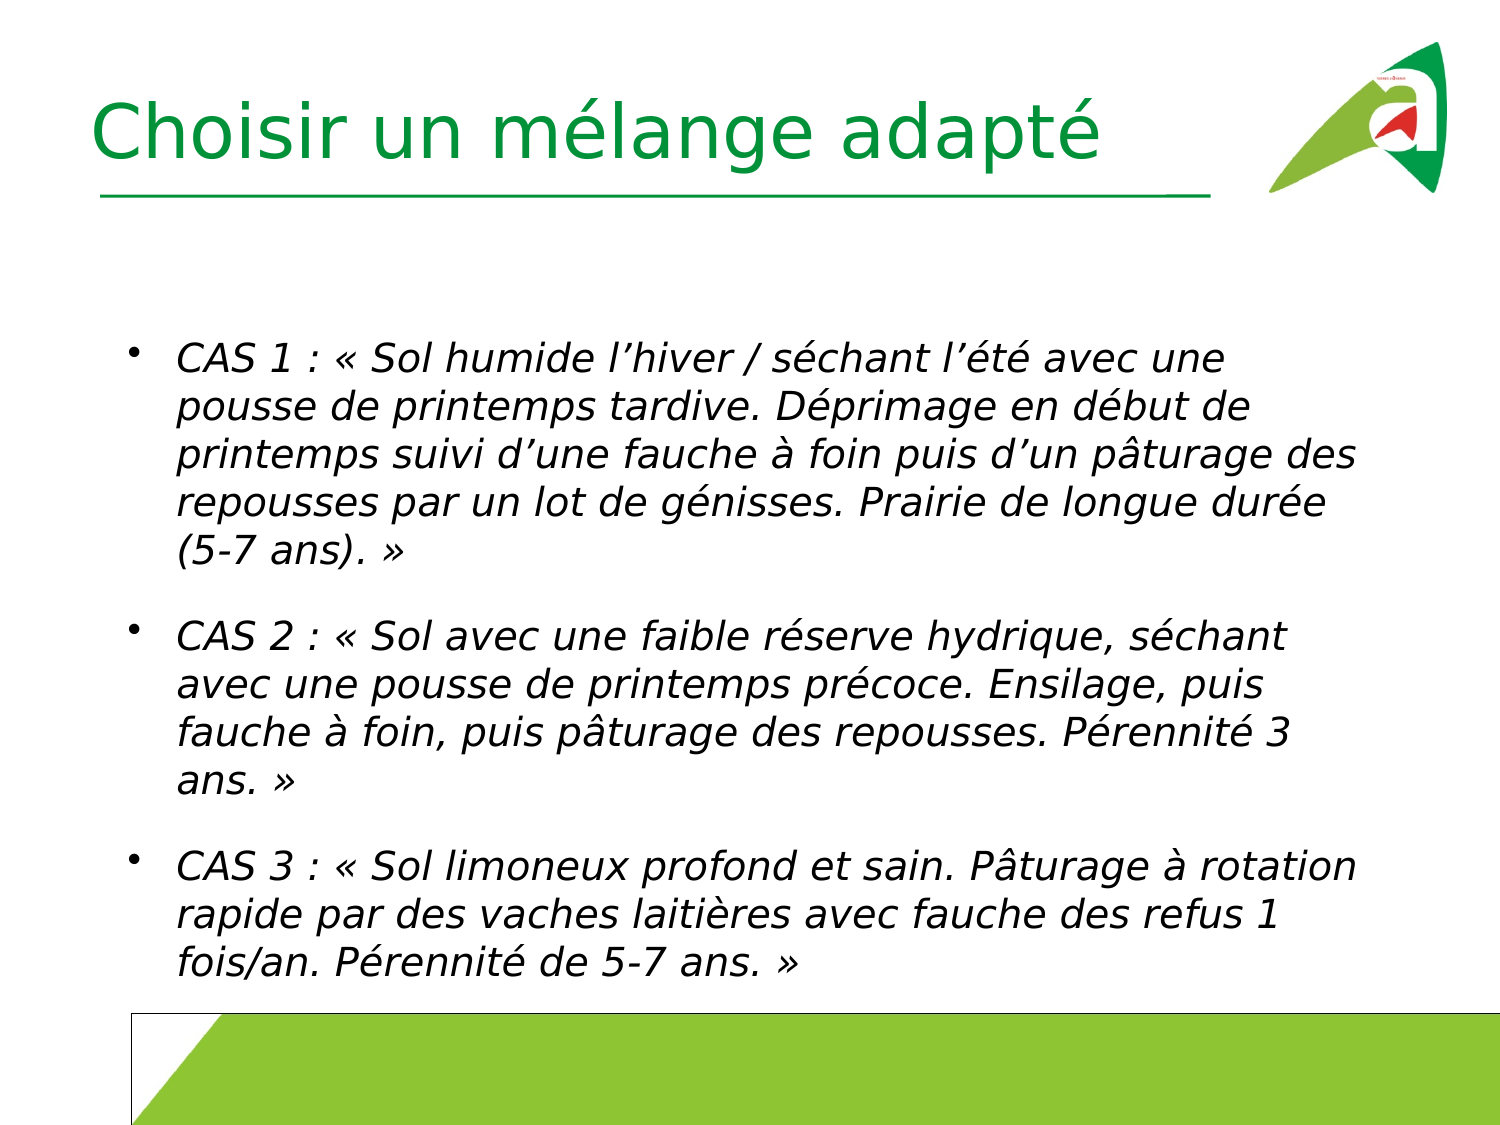

# Choisir un mélange adapté
CAS 1 : « Sol humide l’hiver / séchant l’été avec une pousse de printemps tardive. Déprimage en début de printemps suivi d’une fauche à foin puis d’un pâturage des repousses par un lot de génisses. Prairie de longue durée (5-7 ans). »

CAS 2 : « Sol avec une faible réserve hydrique, séchant avec une pousse de printemps précoce. Ensilage, puis fauche à foin, puis pâturage des repousses. Pérennité 3 ans. »

CAS 3 : « Sol limoneux profond et sain. Pâturage à rotation rapide par des vaches laitières avec fauche des refus 1 fois/an. Pérennité de 5-7 ans. »